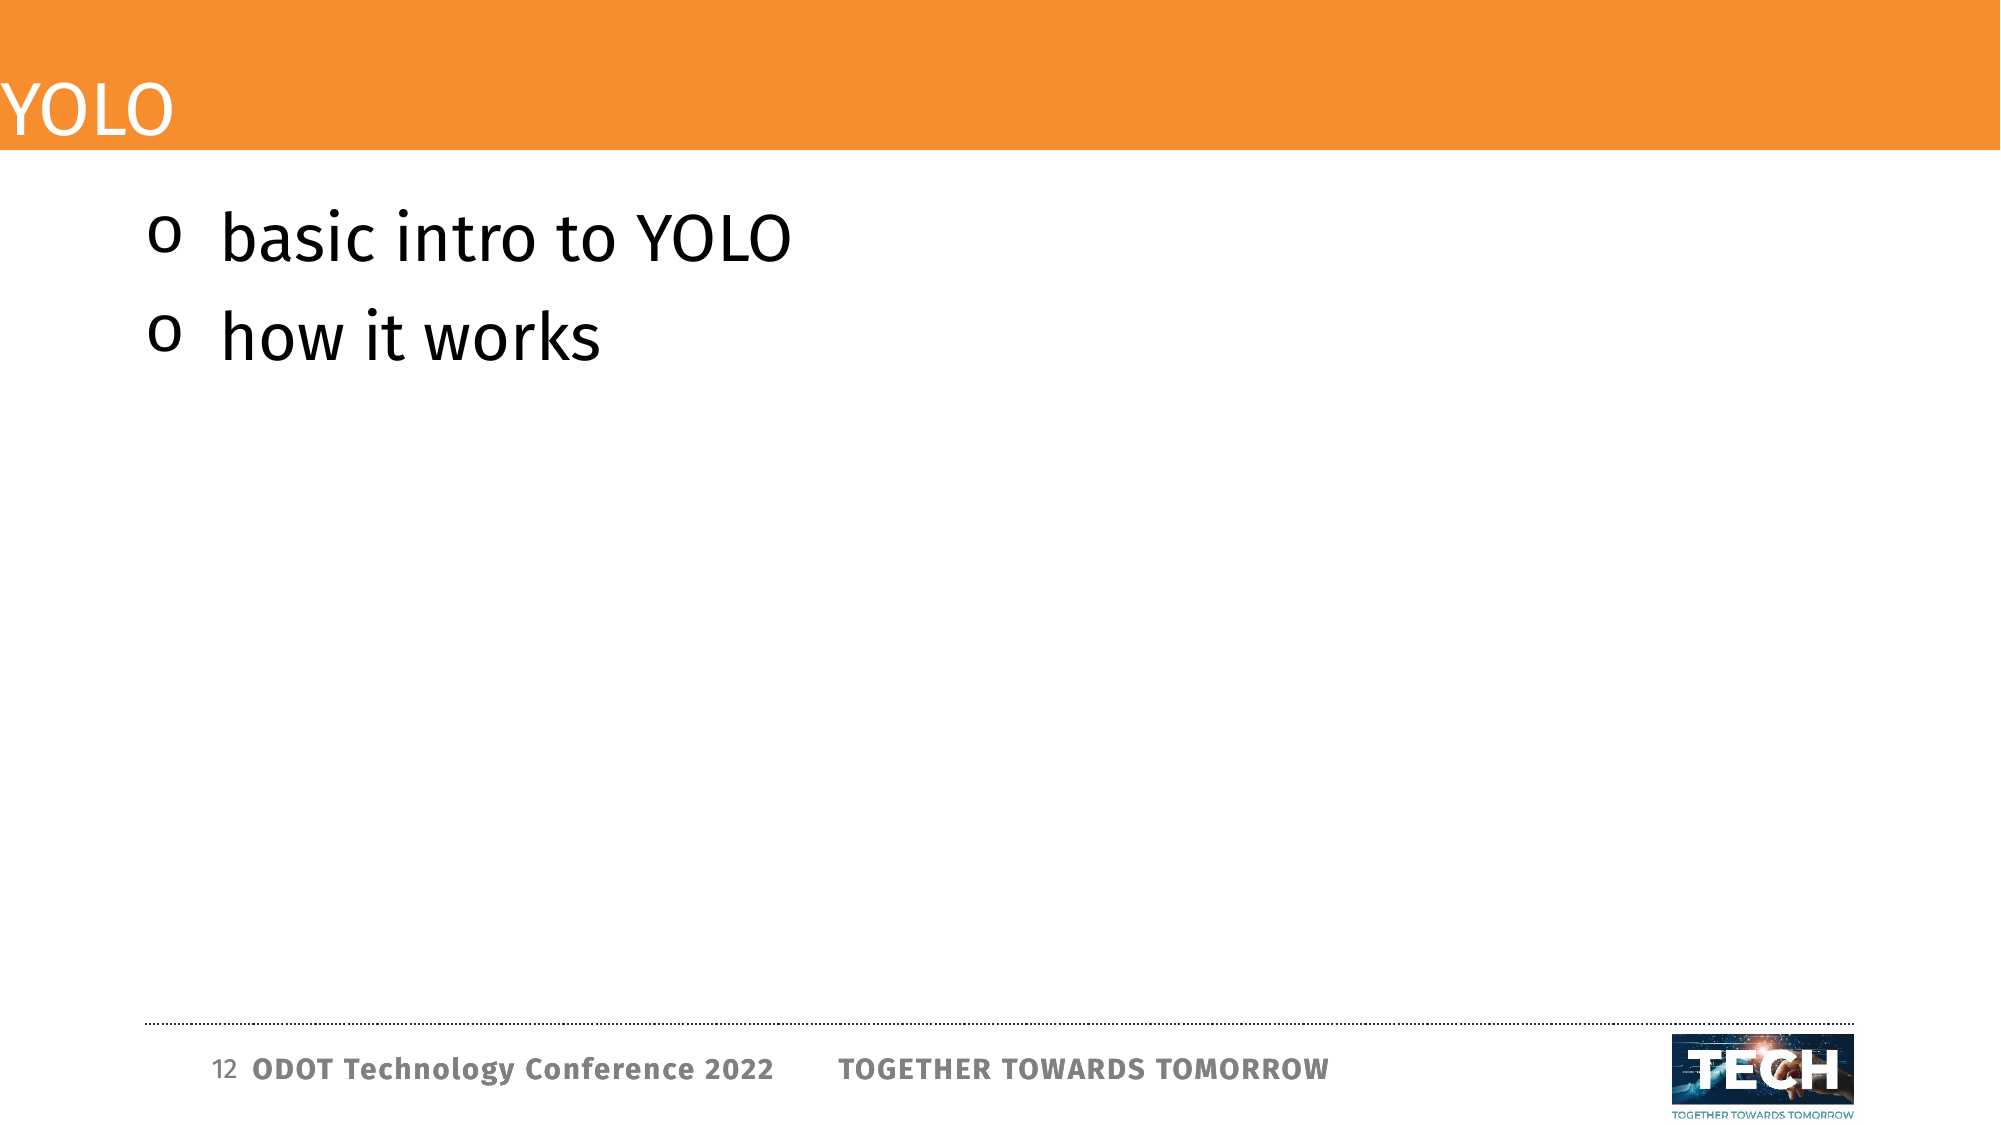

# Our End Product
YOLO
basic intro to YOLO
how it works
ODOT Technology Conference 2022       TOGETHER TOWARDS TOMORROW
ODOT Technology Conference 2022       TOGETHER TOWARDS TOMORROW
12
12